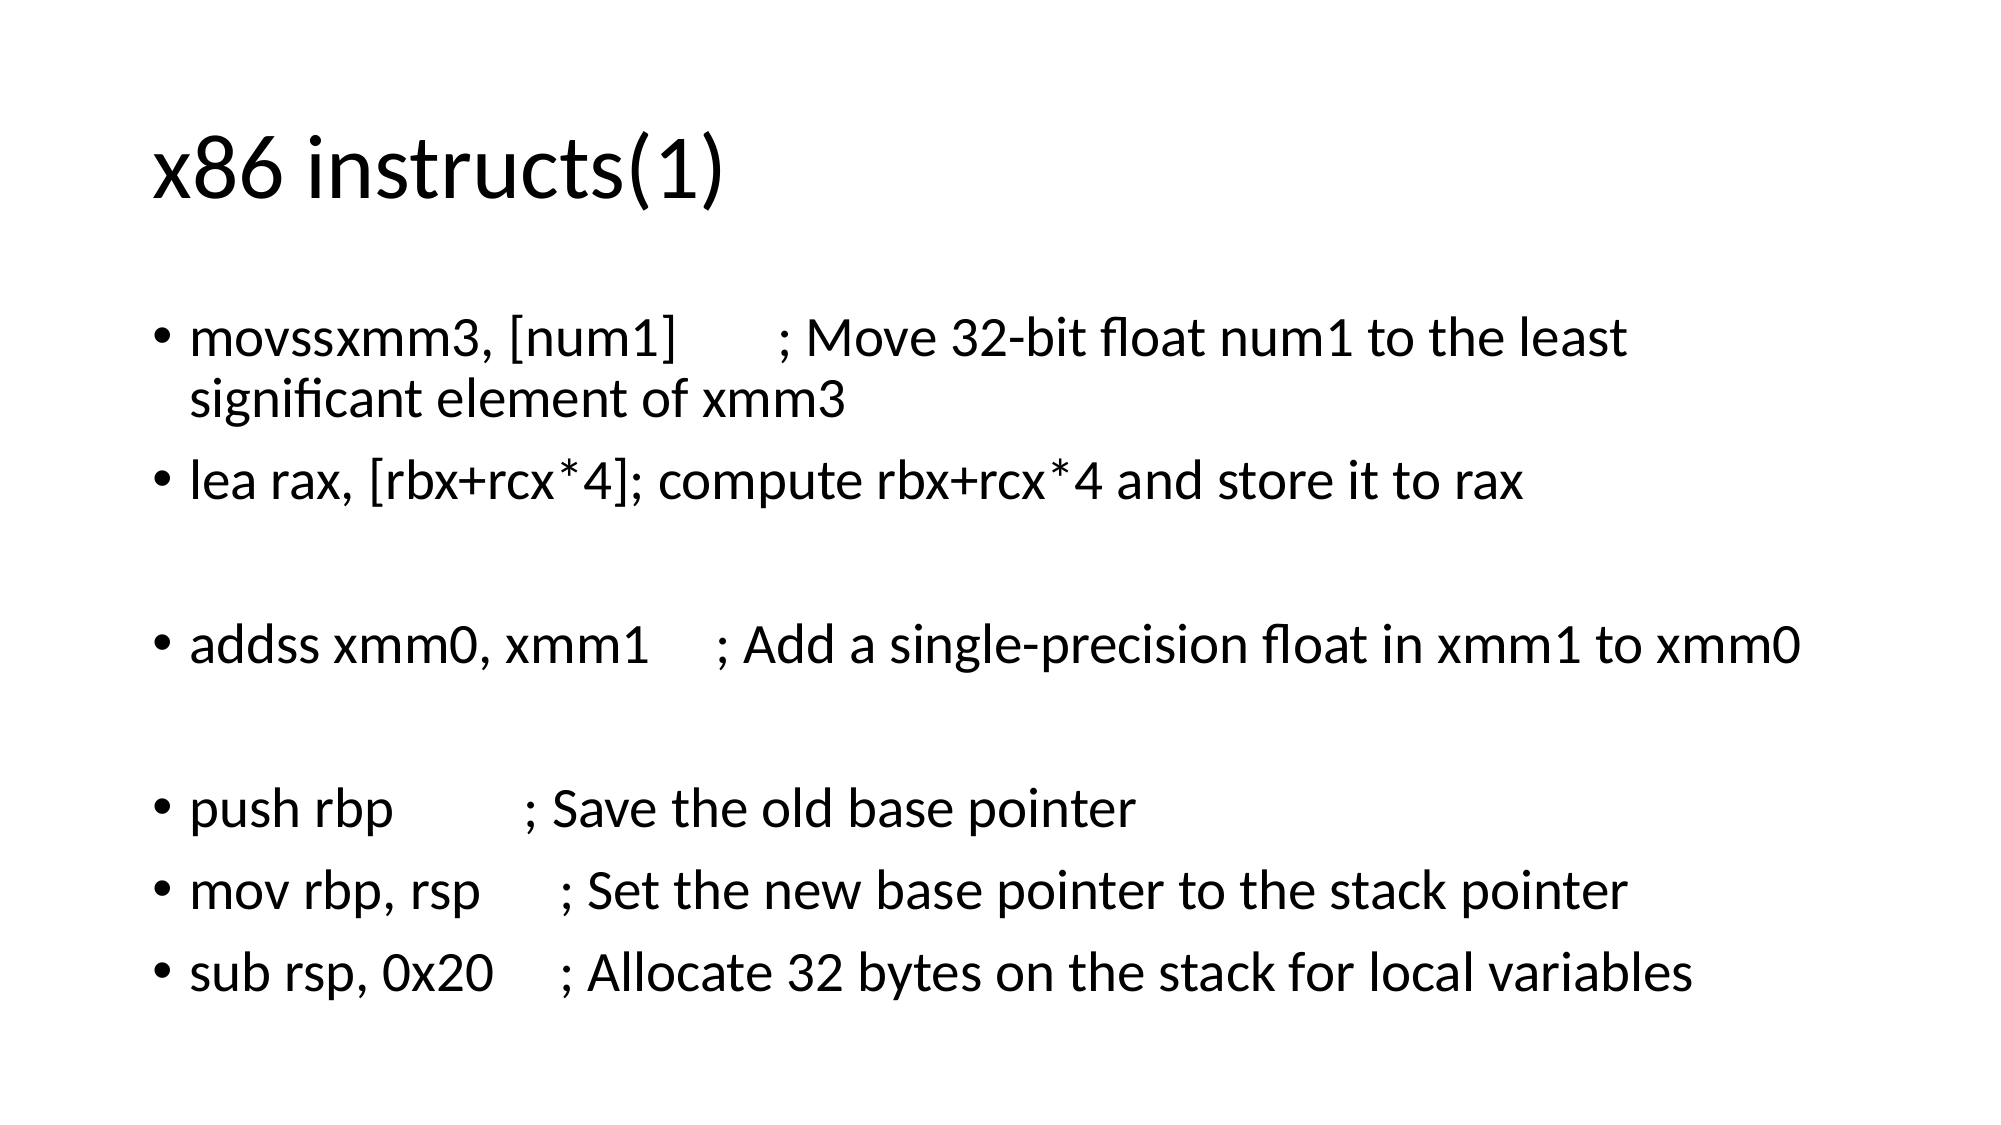

# x86 instructs(1)
movss	xmm3, [num1]	; Move 32-bit float num1 to the least significant element of xmm3
lea rax, [rbx+rcx*4]; compute rbx+rcx*4 and store it to rax

addss xmm0, xmm1     ; Add a single-precision float in xmm1 to xmm0

push rbp          ; Save the old base pointer
mov rbp, rsp      ; Set the new base pointer to the stack pointer
sub rsp, 0x20     ; Allocate 32 bytes on the stack for local variables